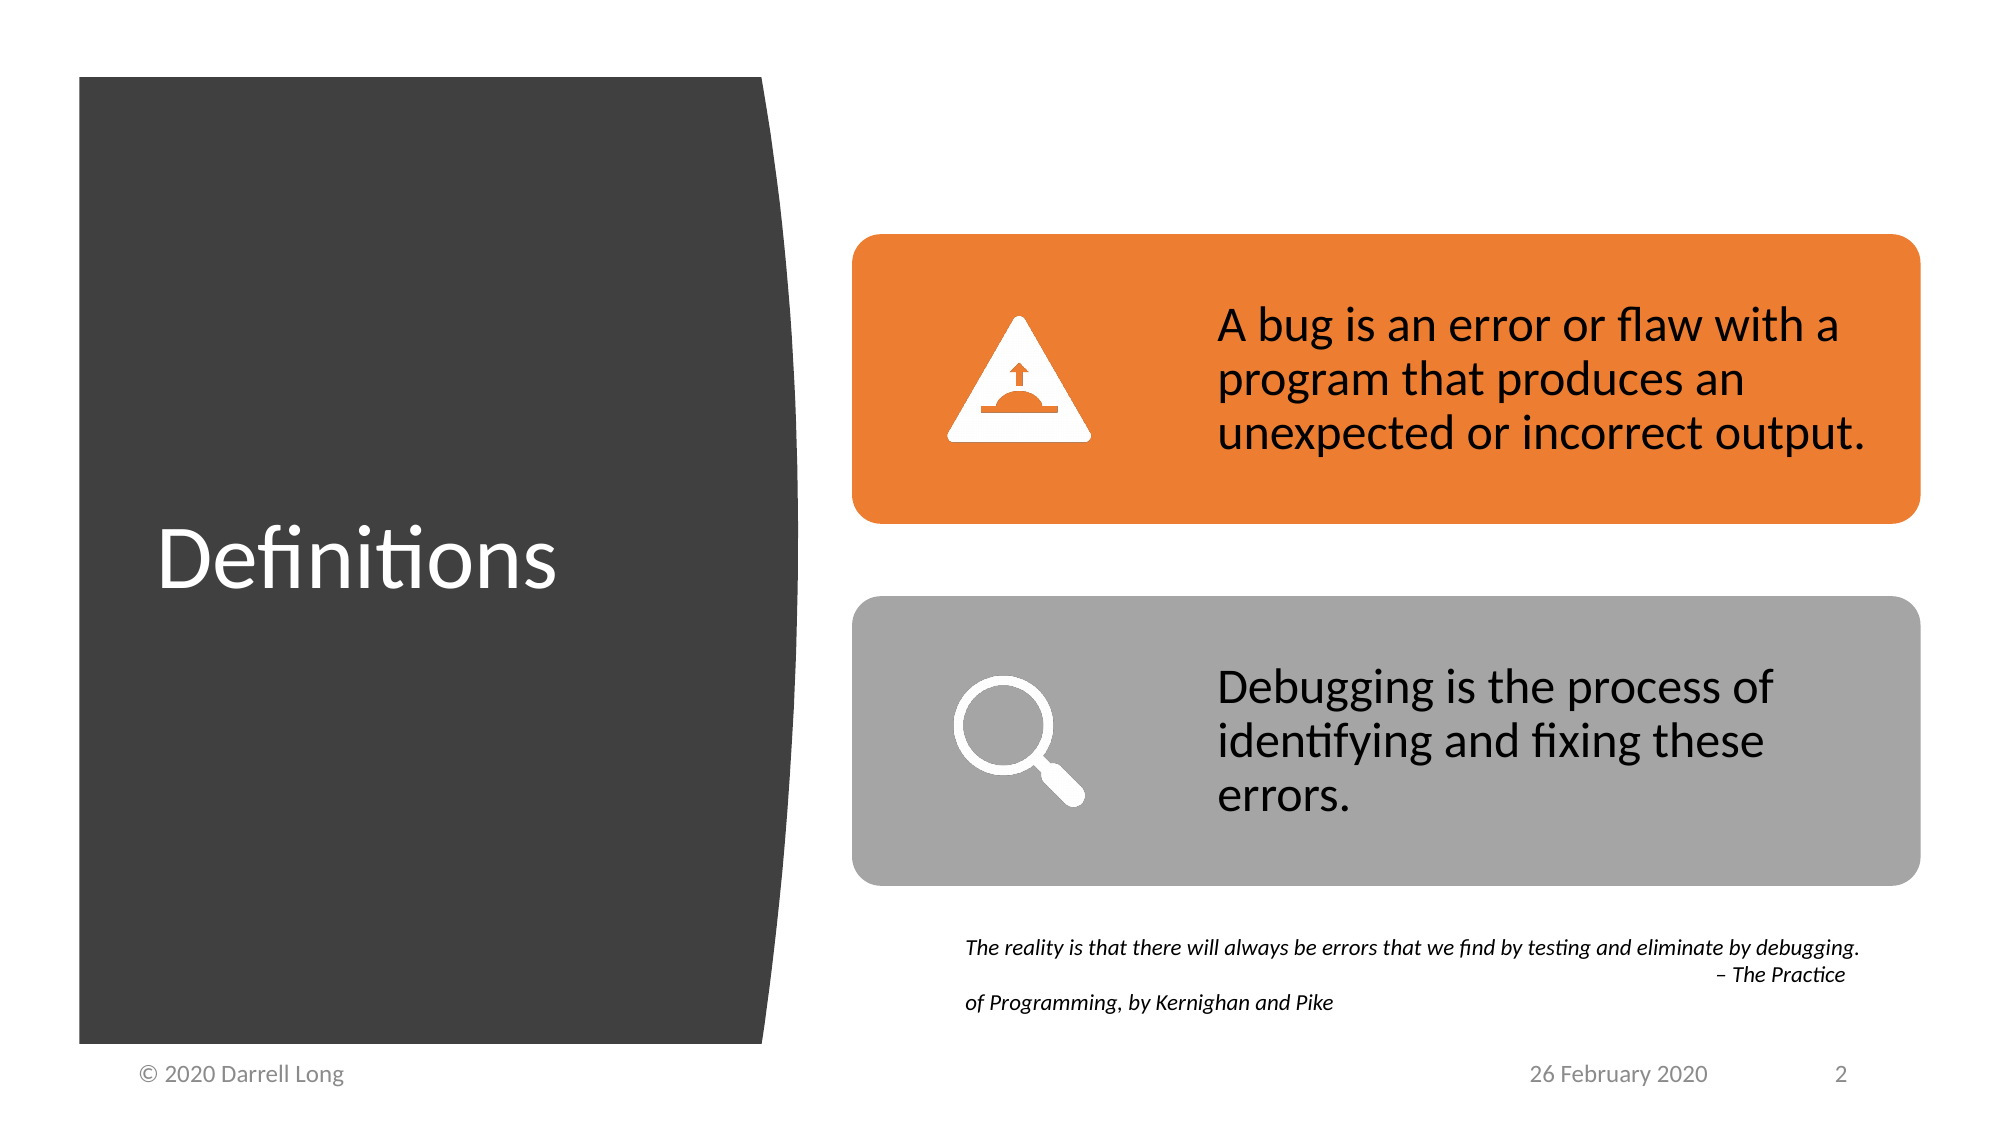

A bug is an error or flaw with a program that produces an unexpected or incorrect output.
Debugging is the process of identifying and fixing these errors.

# Definitions
The reality is that there will always be errors that we find by testing and eliminate by debugging.
					– The Practice of Programming, by Kernighan and Pike
© 2020 Darrell Long
26 February 2020
2